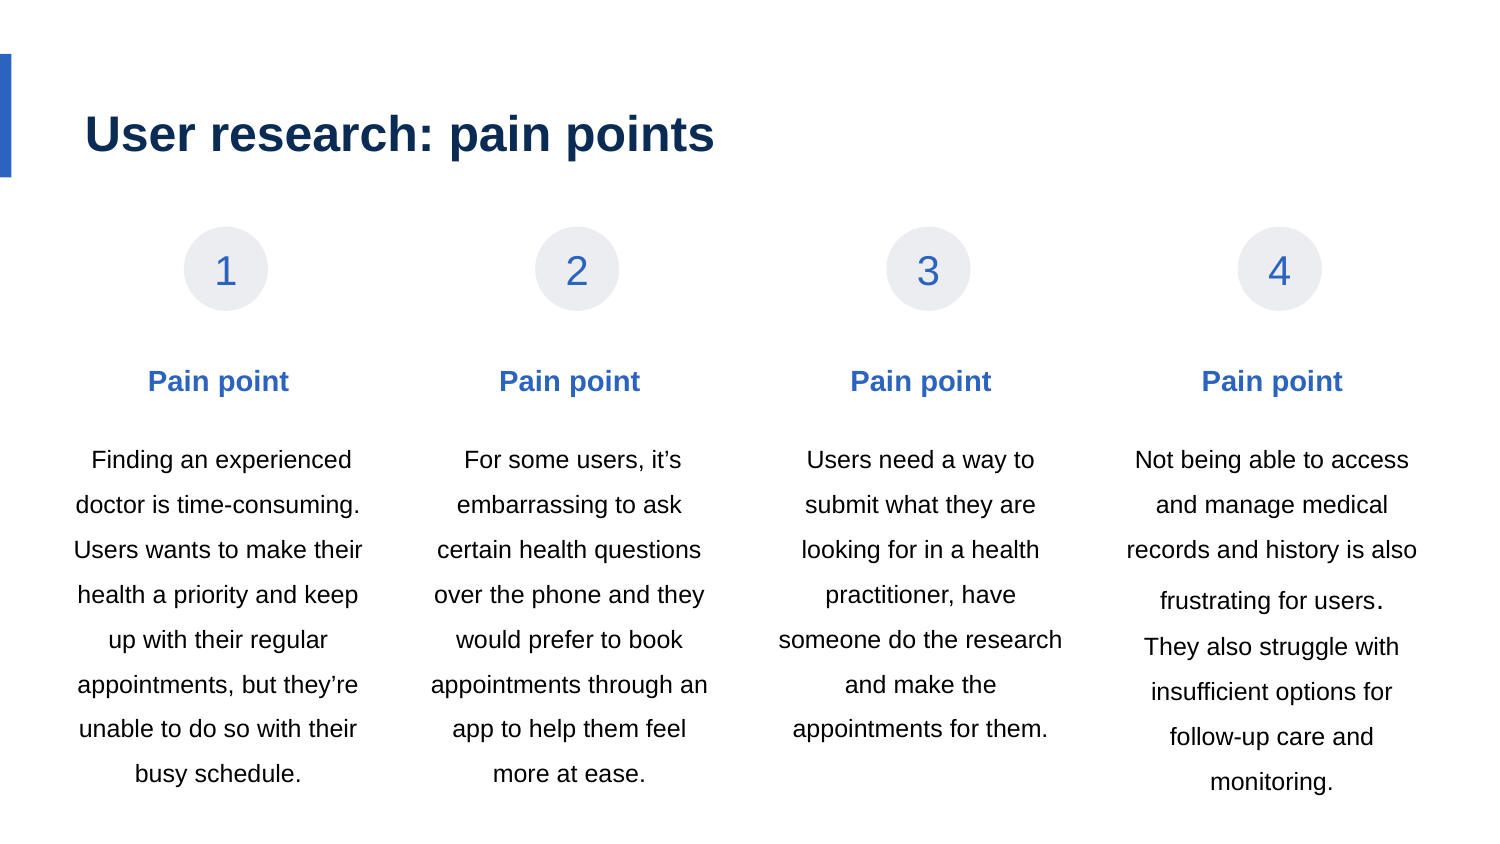

User research: pain points
1
2
3
4
Pain point
Pain point
Pain point
Pain point
 Finding an experienced doctor is time-consuming.
Users wants to make their health a priority and keep up with their regular appointments, but they’re unable to do so with their busy schedule.
 For some users, it’s embarrassing to ask certain health questions over the phone and they would prefer to book appointments through an app to help them feel more at ease.
Users need a way to submit what they are looking for in a health practitioner, have someone do the research and make the appointments for them.
Not being able to access and manage medical records and history is also frustrating for users.
They also struggle with insufficient options for follow-up care and monitoring.